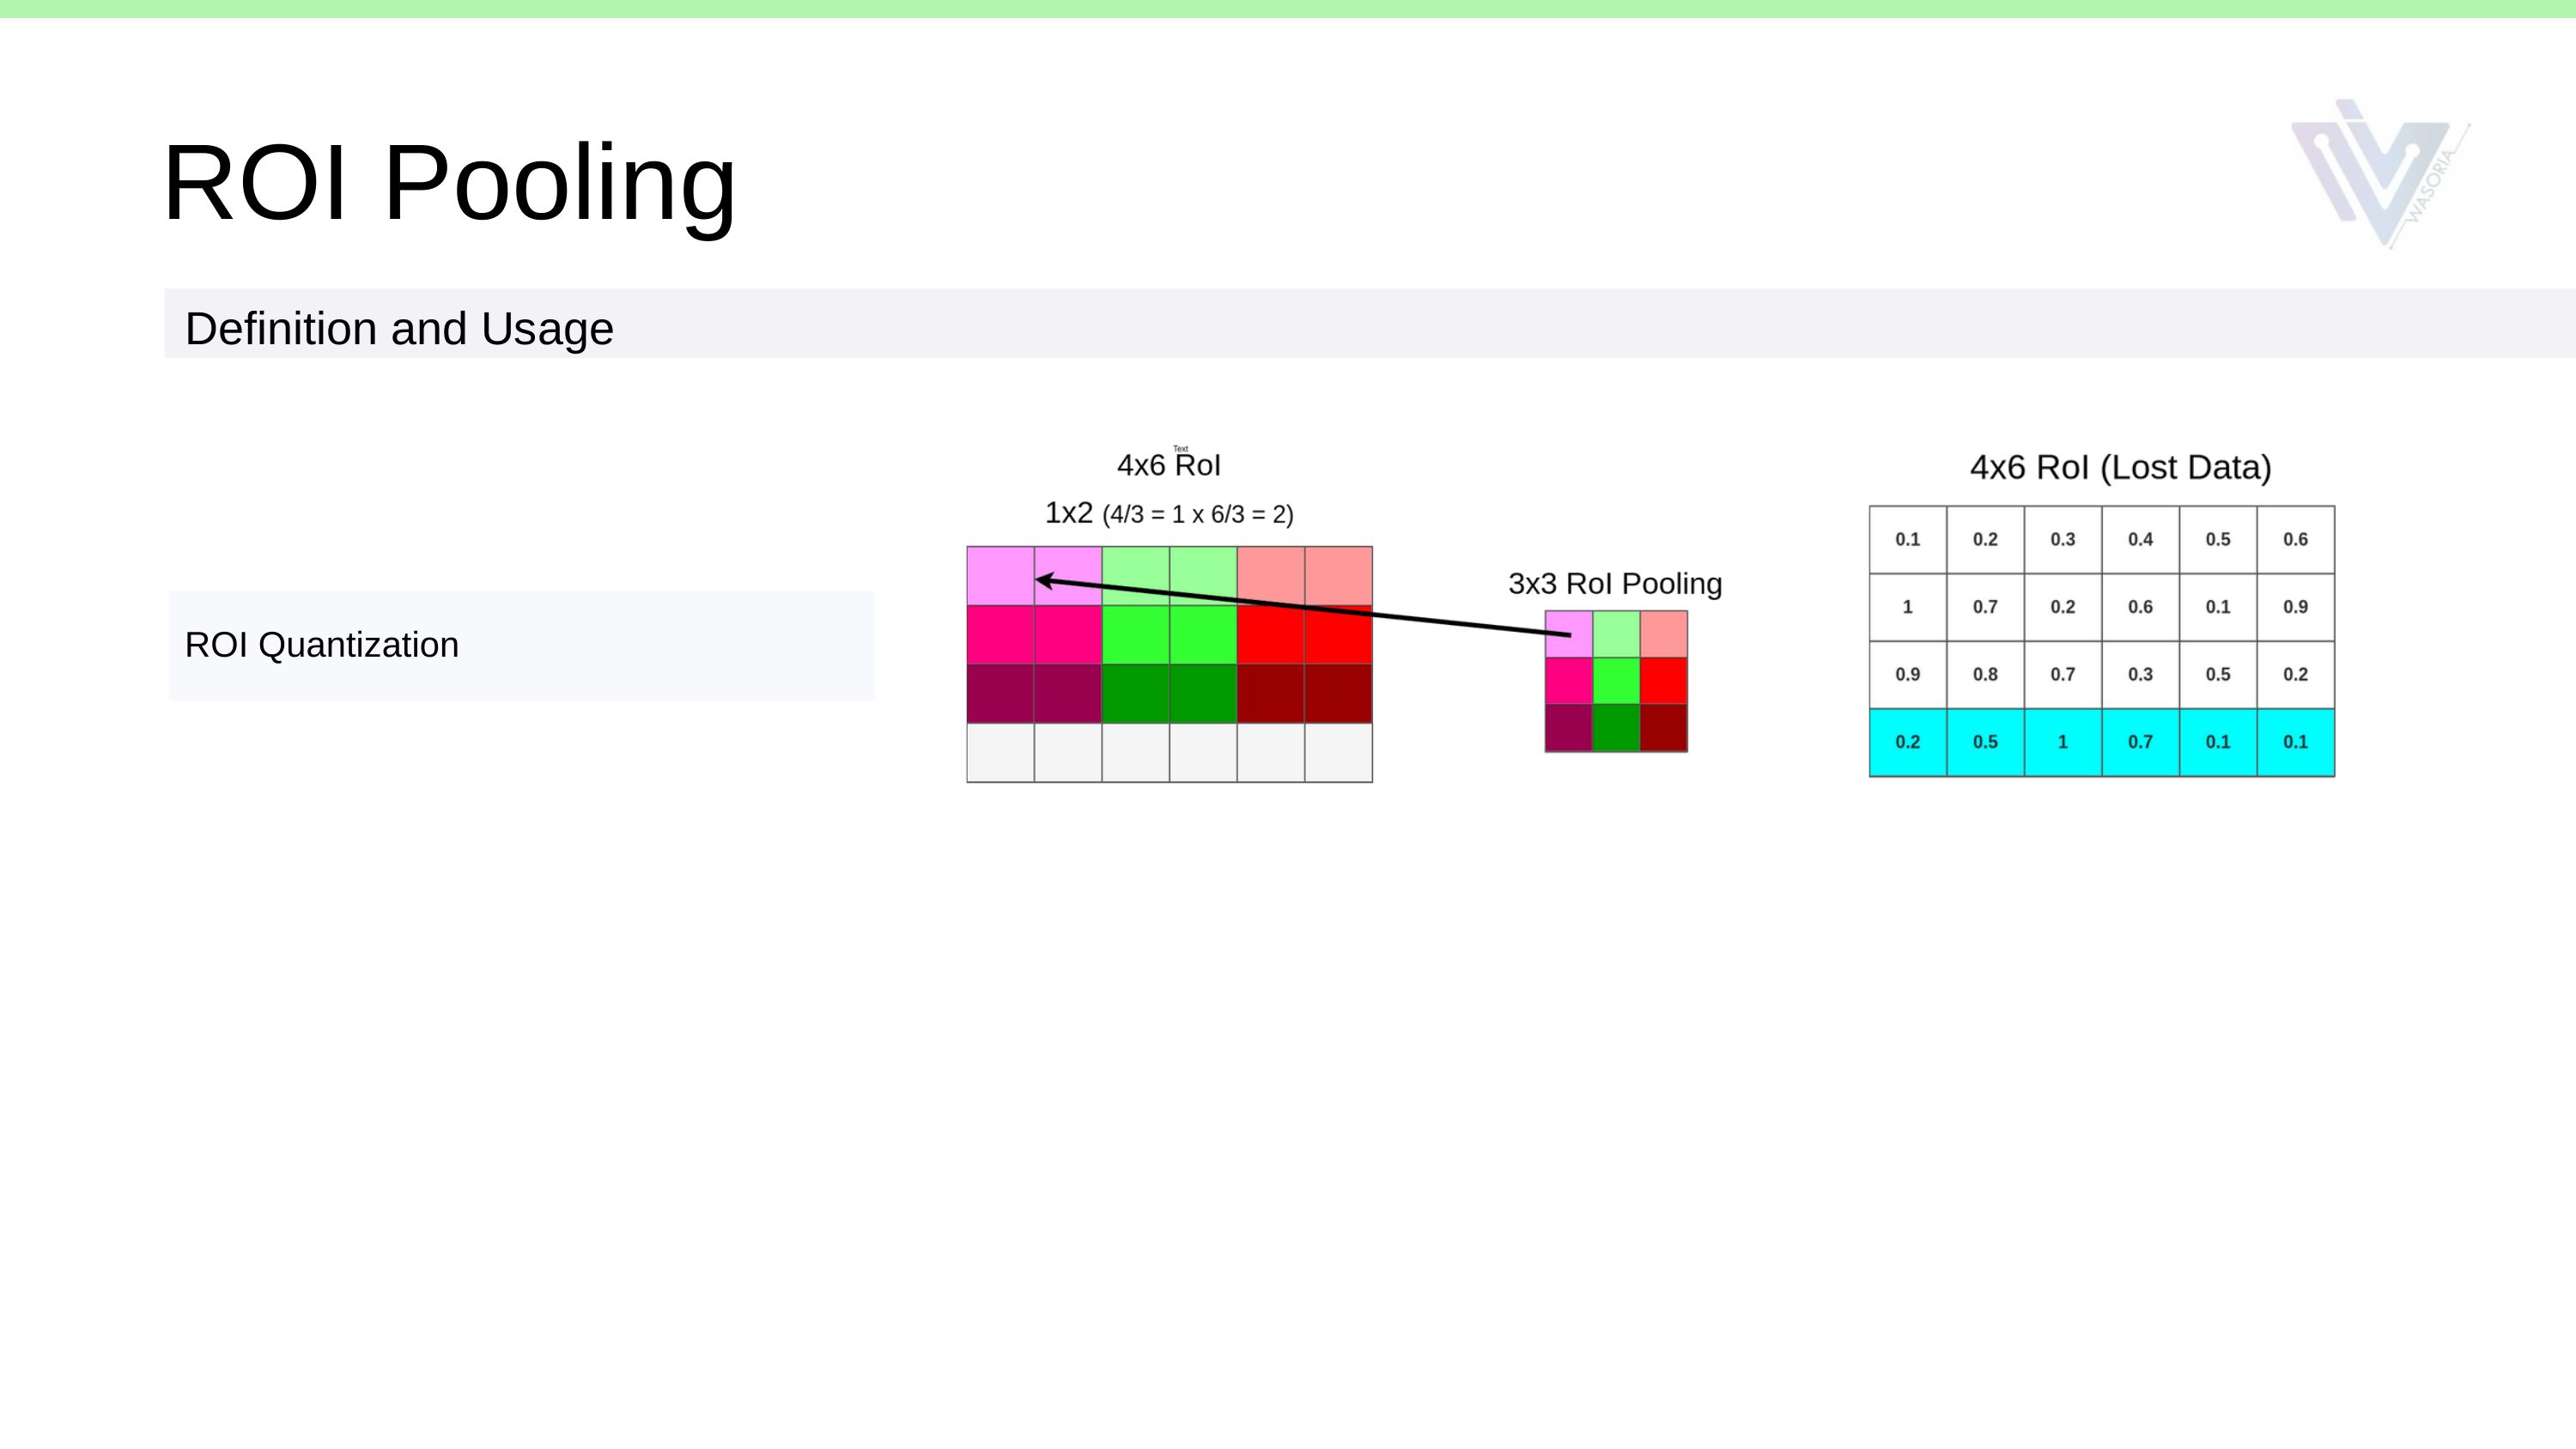

ROI Pooling

Definition and Usage

ROI Quantization